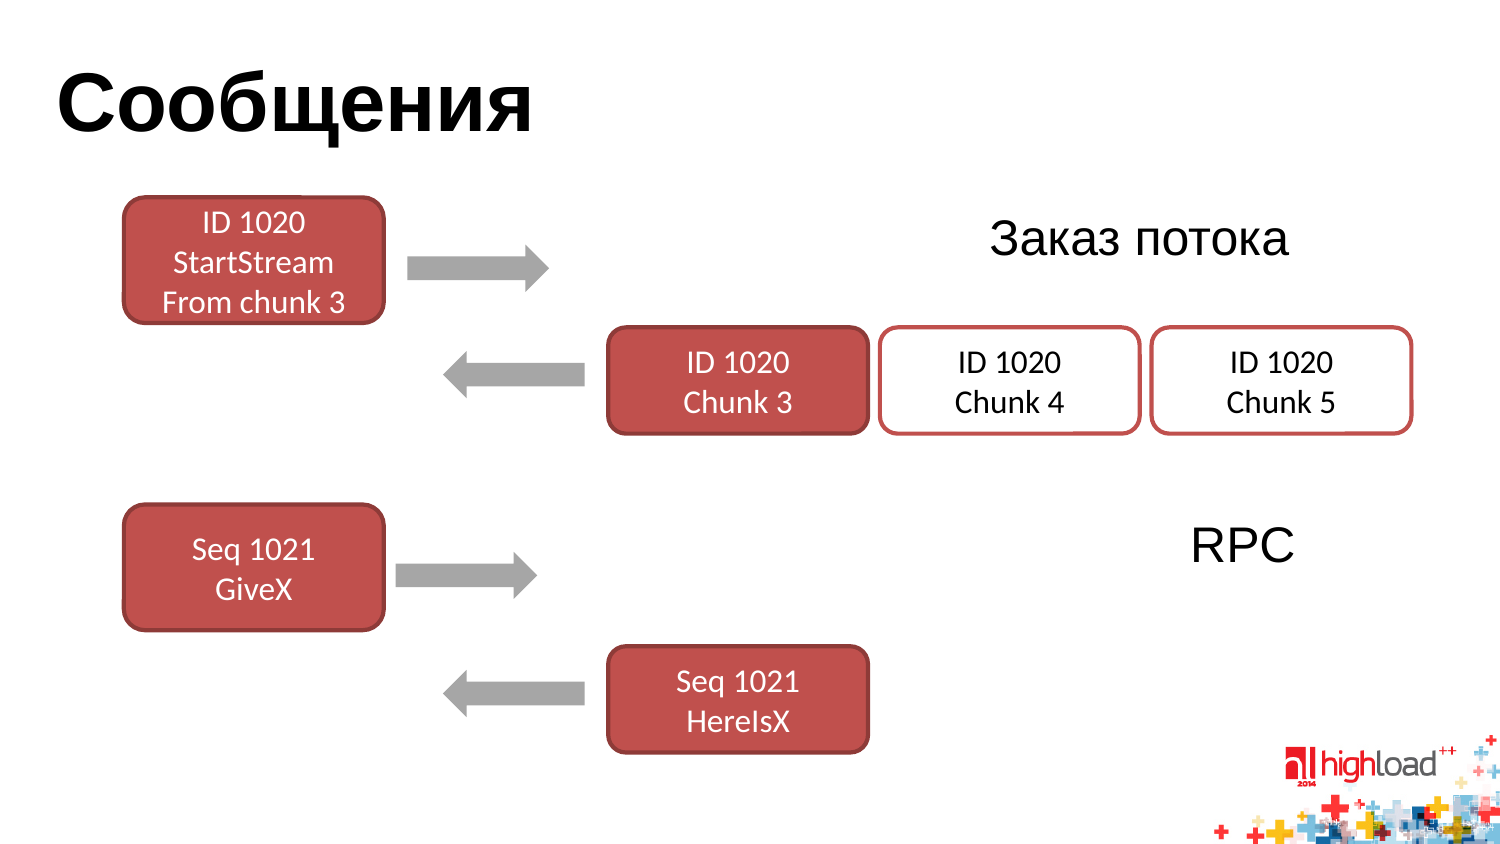

# Сообщения
ID 1020
StartStream
From chunk 3
Заказ потока

ID 1020
Chunk 3
ID 1020
Chunk 4
ID 1020
Chunk 5

Seq 1021
GiveX
RPC

Seq 1021
HereIsX